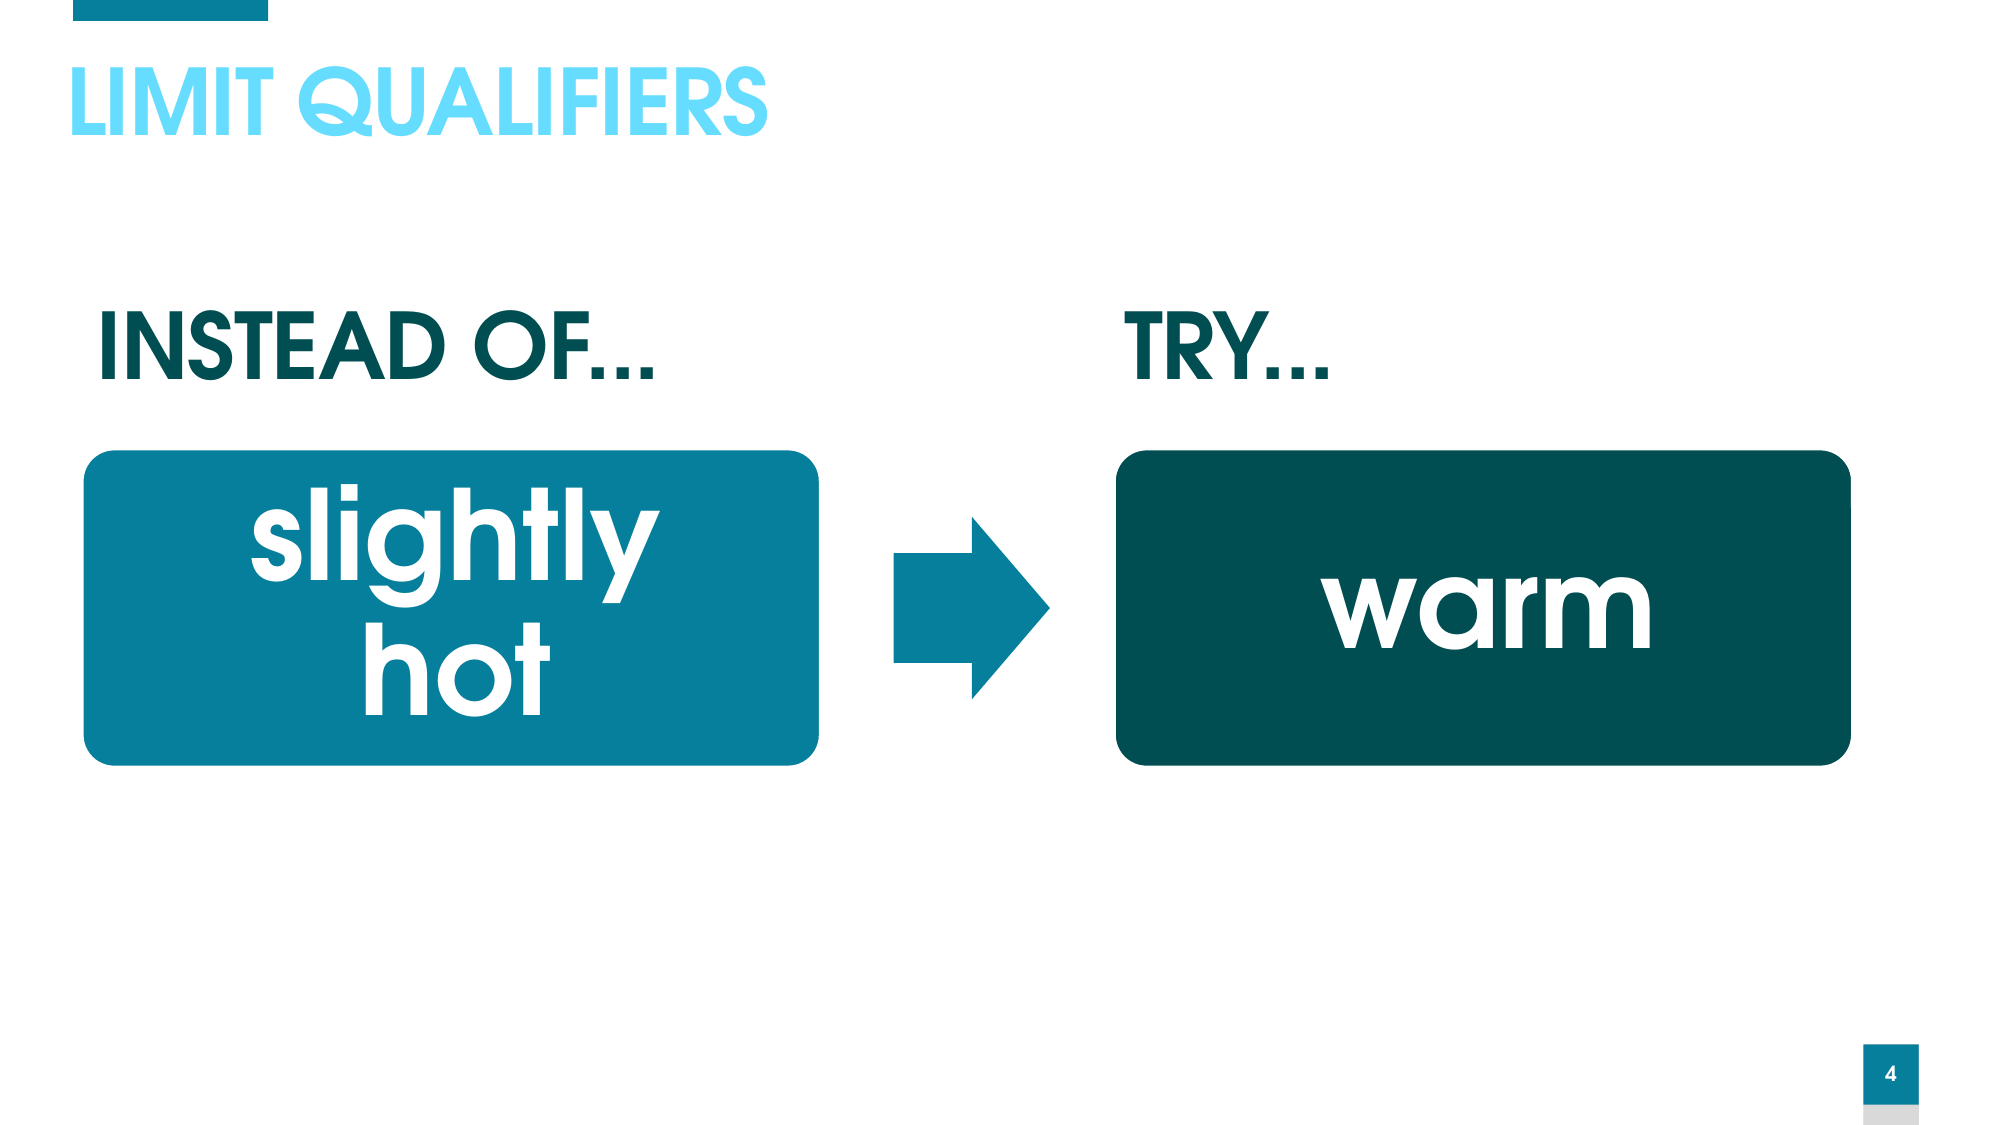

LIMIT QUALIFIERS
# INSTEAD OF...                   TRY...
slightly hot

warm

4